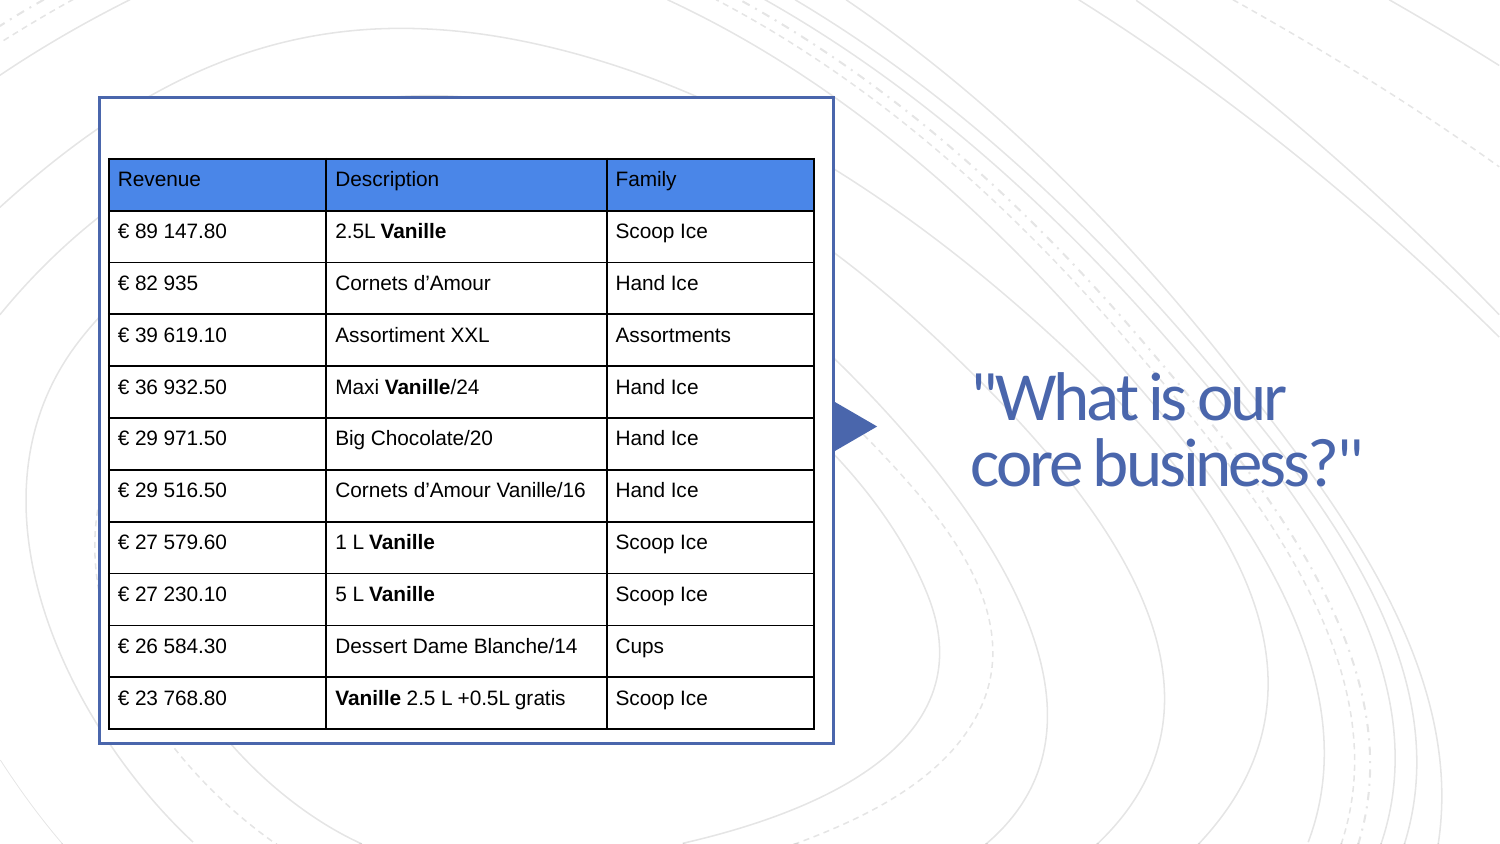

| Revenue | Description | Family |
| --- | --- | --- |
| € 89 147.80 | 2.5L Vanille | Scoop Ice |
| € 82 935 | Cornets d’Amour | Hand Ice |
| € 39 619.10 | Assortiment XXL | Assortments |
| € 36 932.50 | Maxi Vanille/24 | Hand Ice |
| € 29 971.50 | Big Chocolate/20 | Hand Ice |
| € 29 516.50 | Cornets d’Amour Vanille/16 | Hand Ice |
| € 27 579.60 | 1 L Vanille | Scoop Ice |
| € 27 230.10 | 5 L Vanille | Scoop Ice |
| € 26 584.30 | Dessert Dame Blanche/14 | Cups |
| € 23 768.80 | Vanille 2.5 L +0.5L gratis | Scoop Ice |
# "What is our core business?"